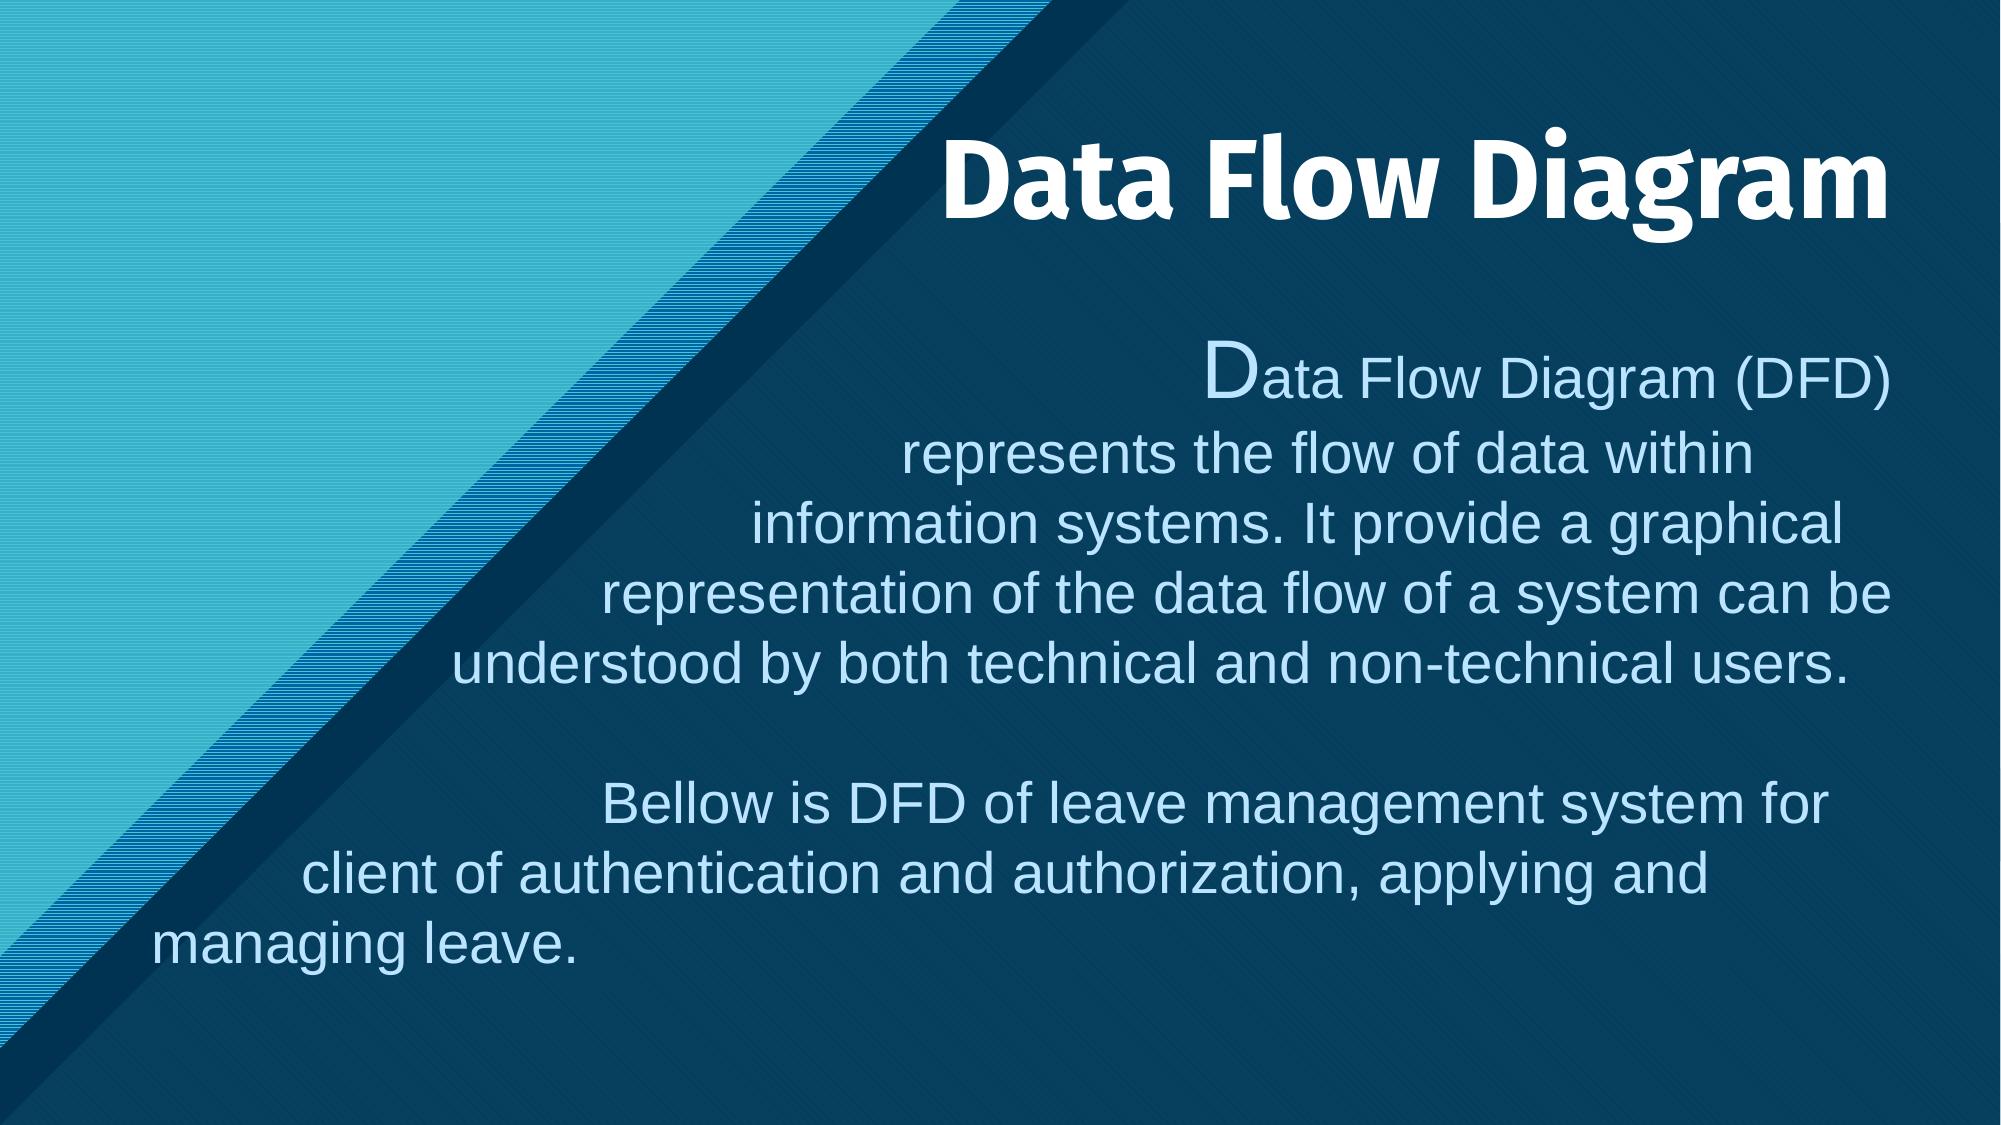

# Data Flow Diagram
							Data Flow Diagram (DFD) 					represents the flow of data within 					information systems. It provide a graphical 			representation of the data flow of a system can be 		understood by both technical and non-technical users.

			Bellow is DFD of leave management system for  	client of authentication and authorization, applying and 	managing leave.